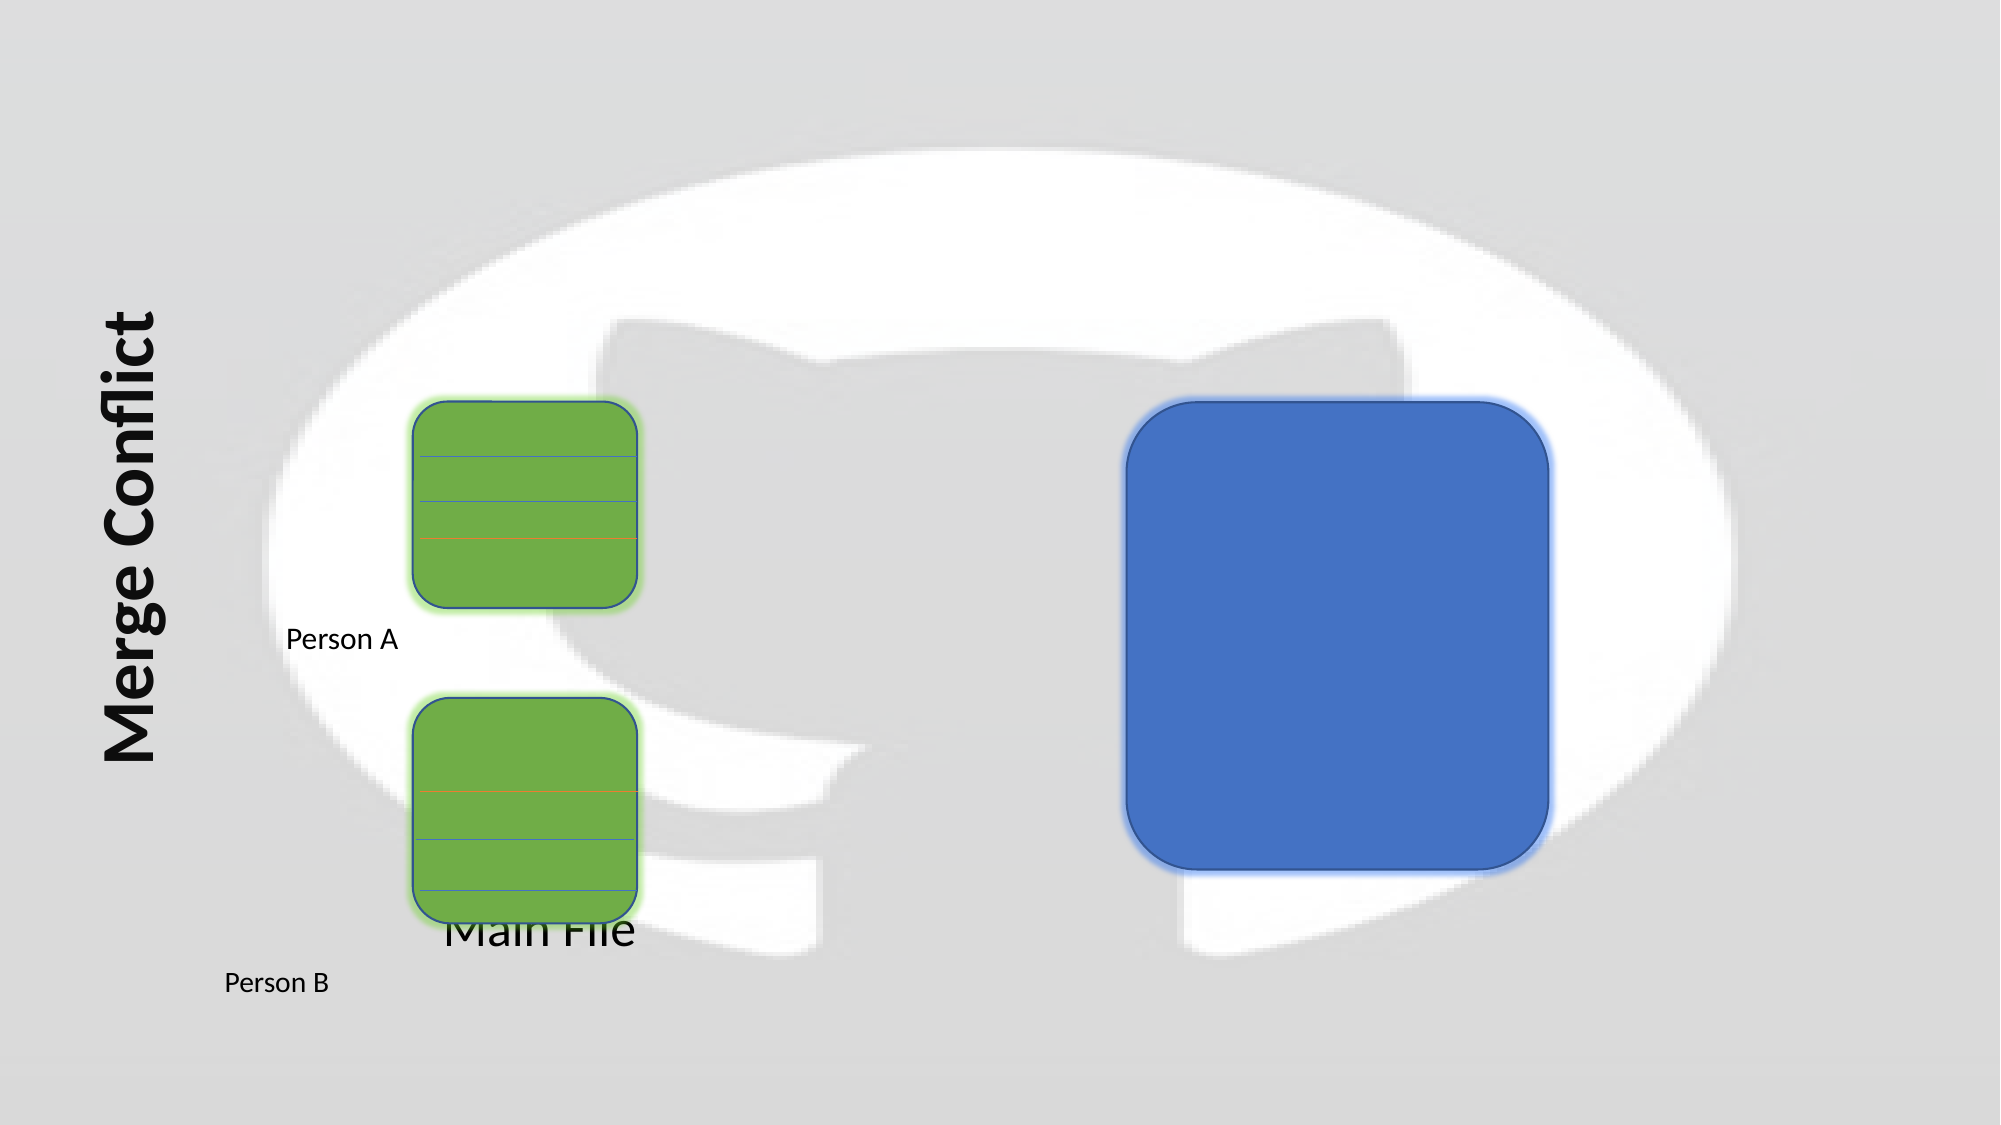

Person A

					           		  Main File
		Person B
Merge Conflict